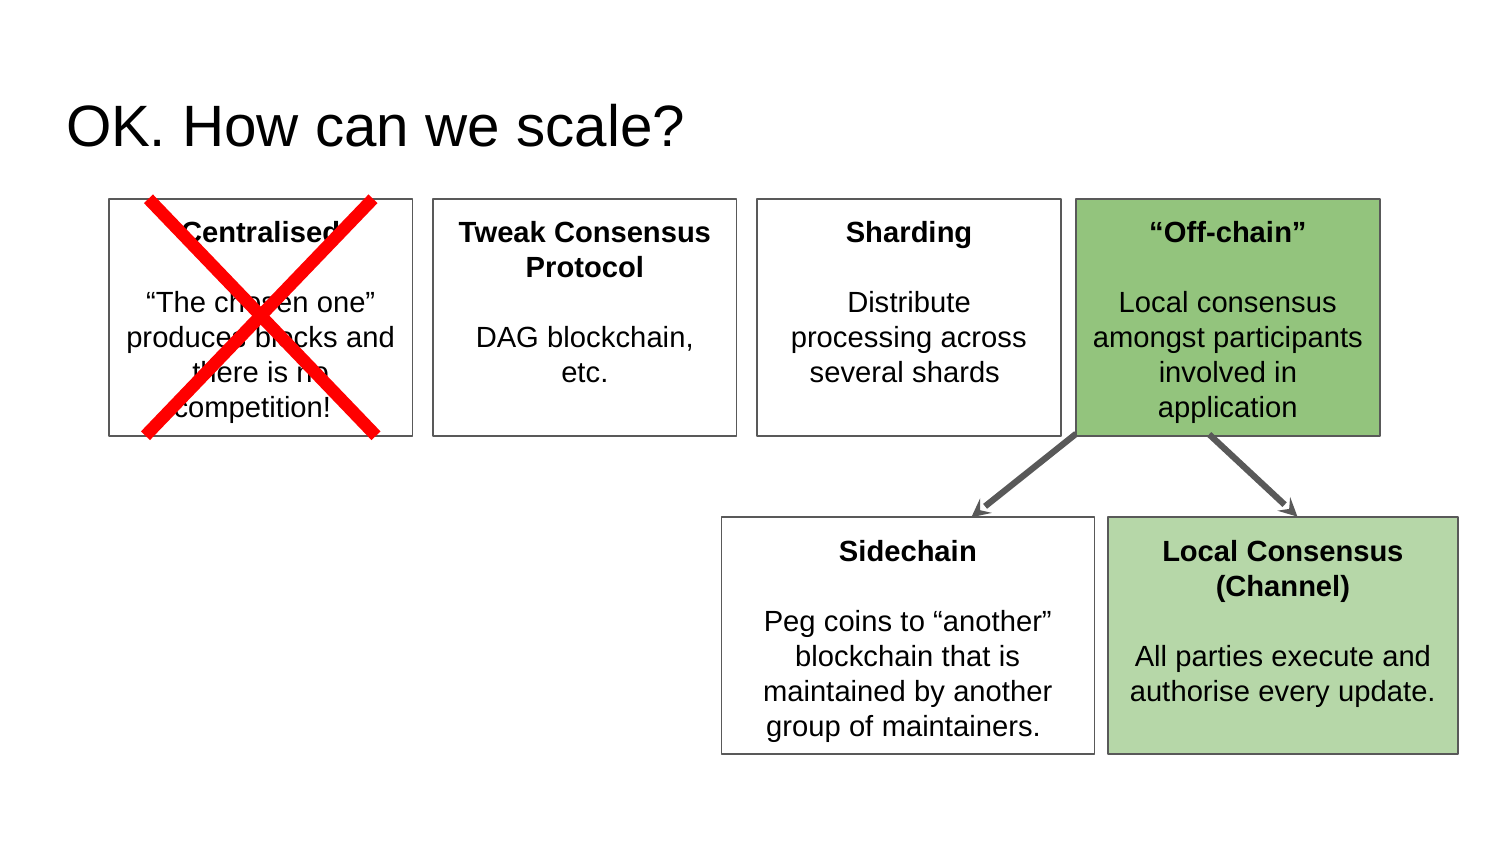

# OK. How can we scale?
Centralised
“The chosen one” produces blocks and there is no competition!

Tweak Consensus Protocol
DAG blockchain, etc.
Sharding
Distribute processing across several shards
“Off-chain”
Local consensus amongst participants involved in application

Sidechain
Peg coins to “another” blockchain that is maintained by another group of maintainers.
Local Consensus (Channel)

All parties execute and authorise every update.